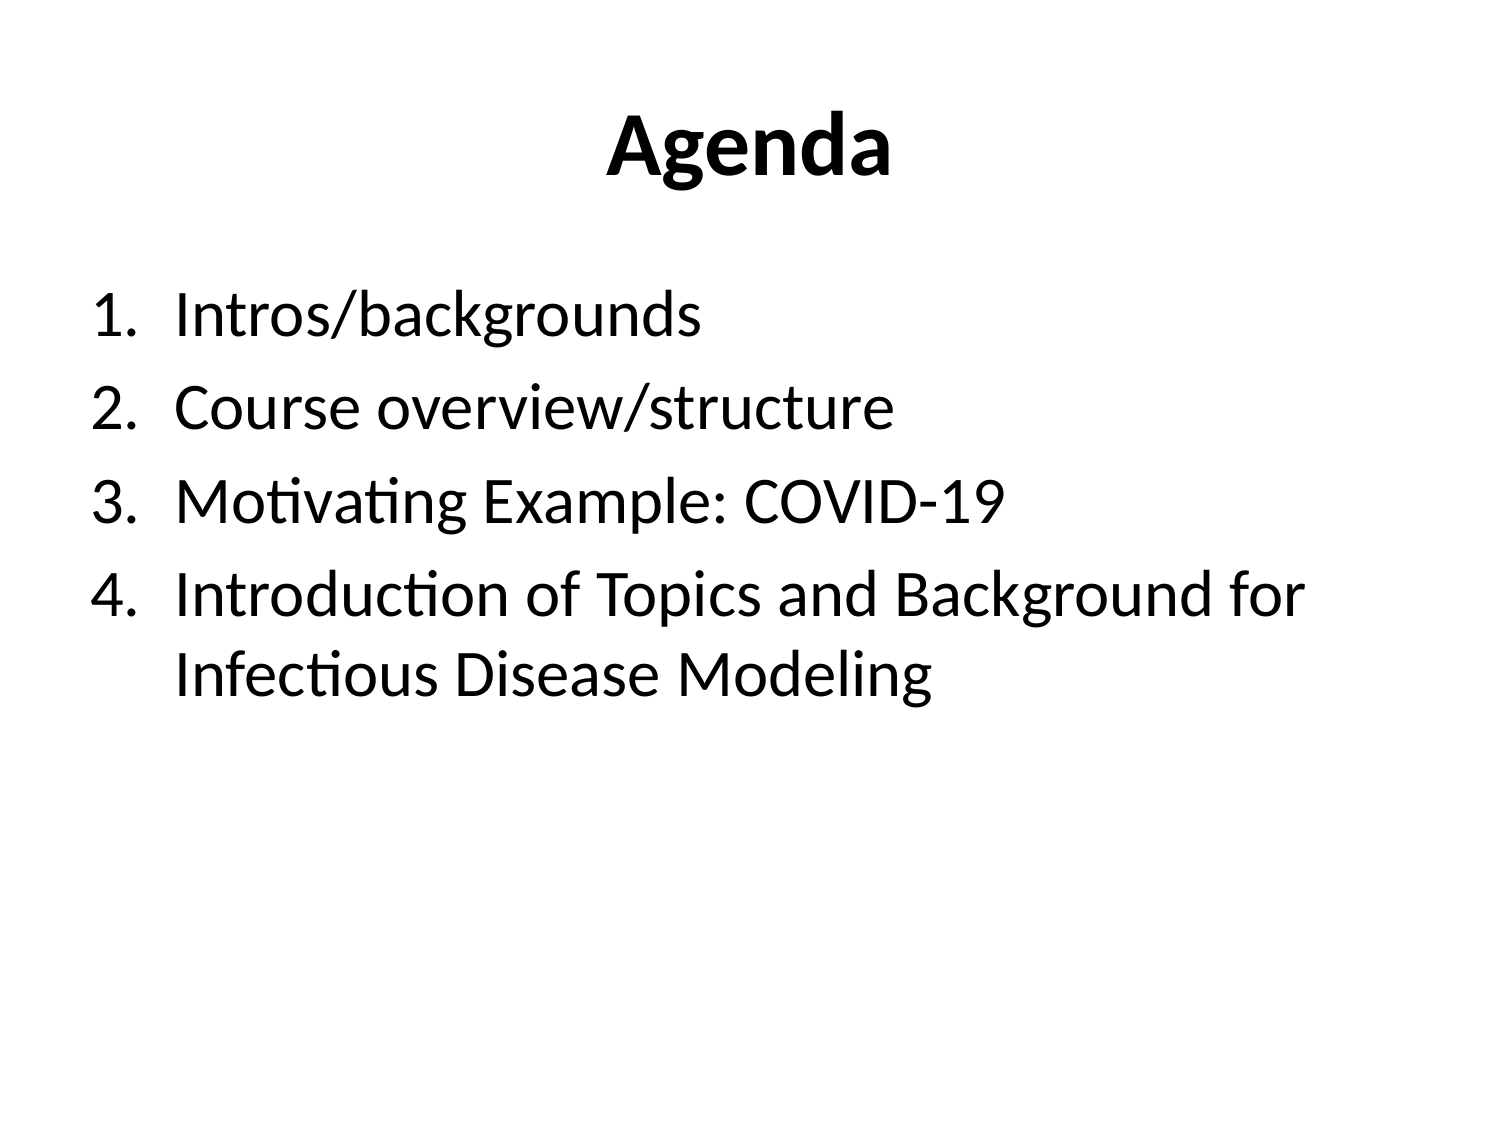

# Agenda
Intros/backgrounds
Course overview/structure
Motivating Example: COVID-19
Introduction of Topics and Background for Infectious Disease Modeling